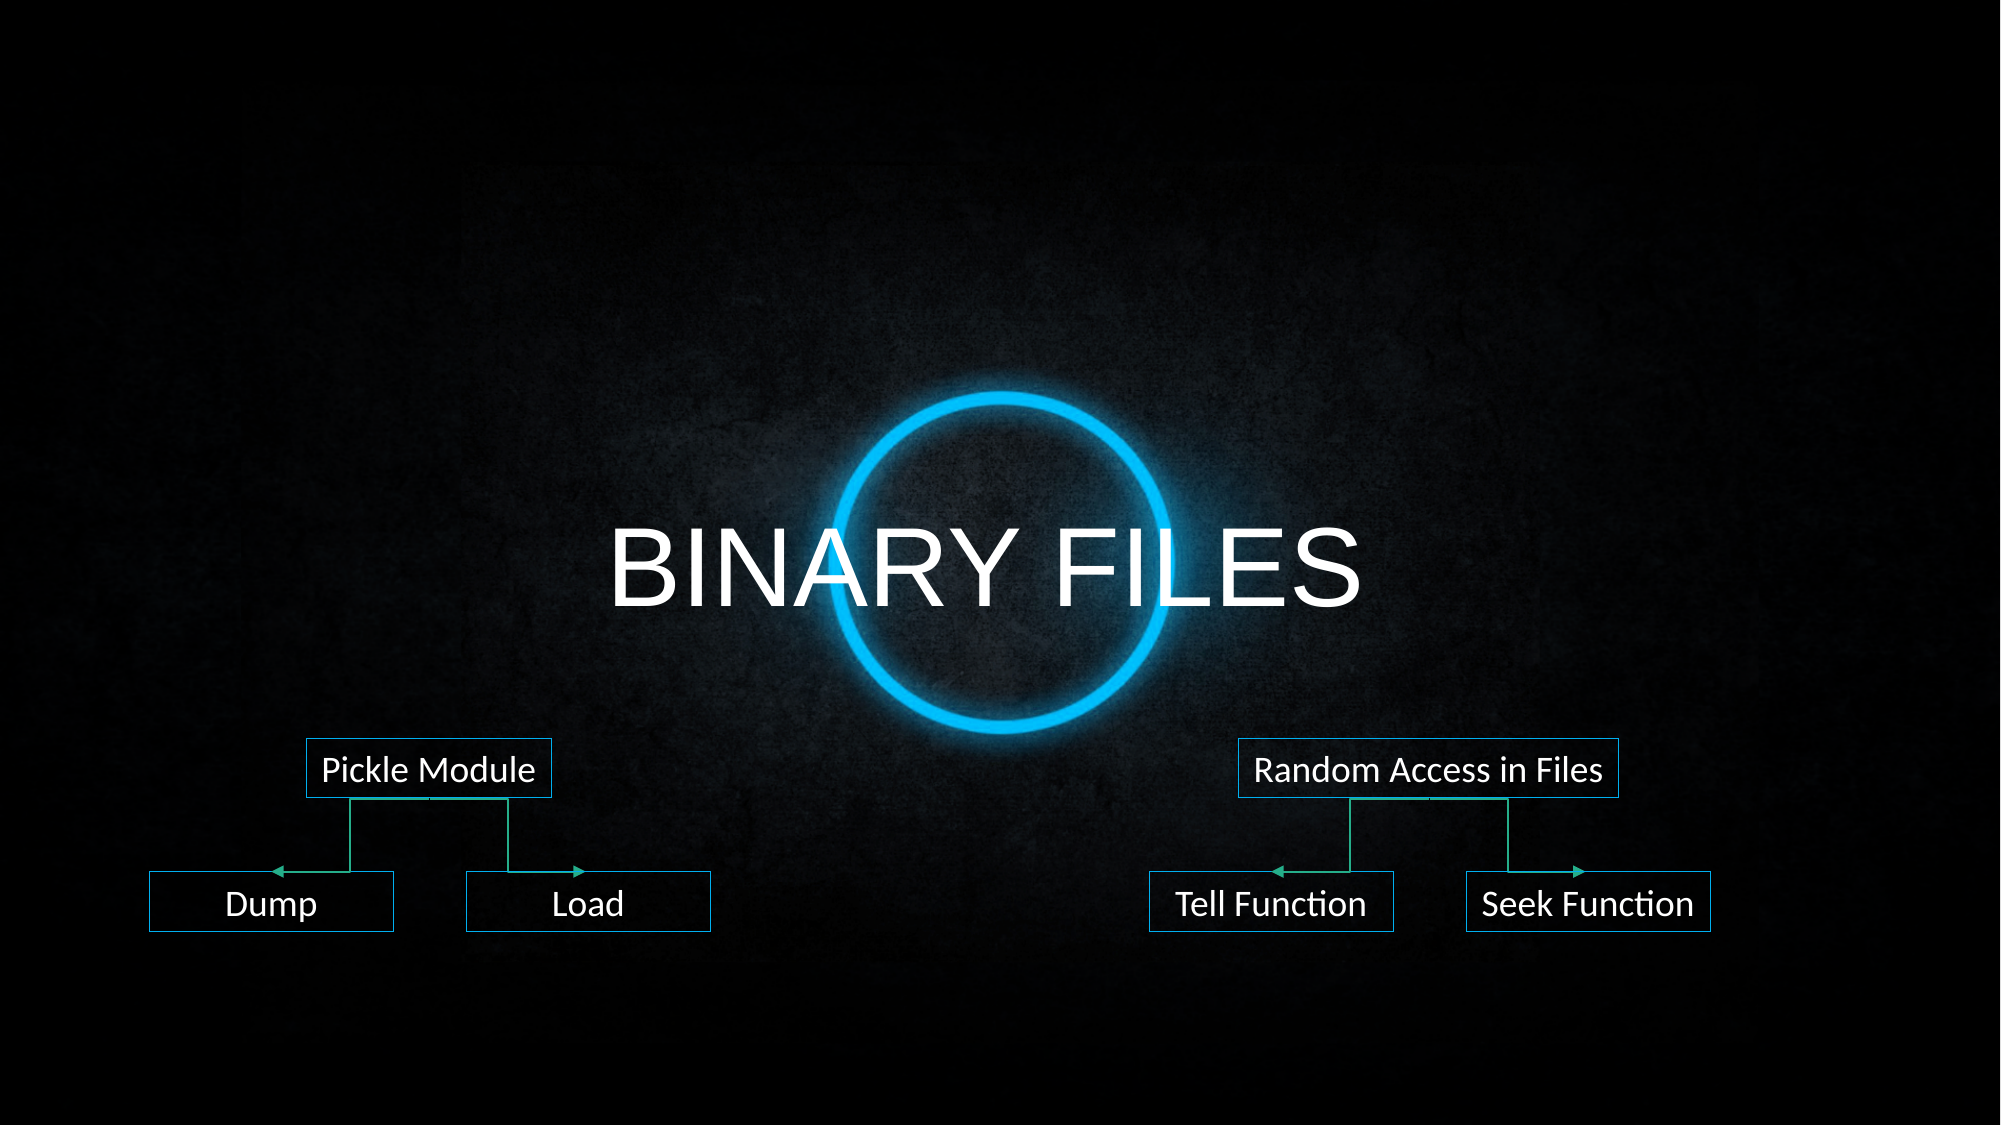

BINARY FILES
Pickle Module
Dump
Load
Random Access in Files
Tell Function
Seek Function